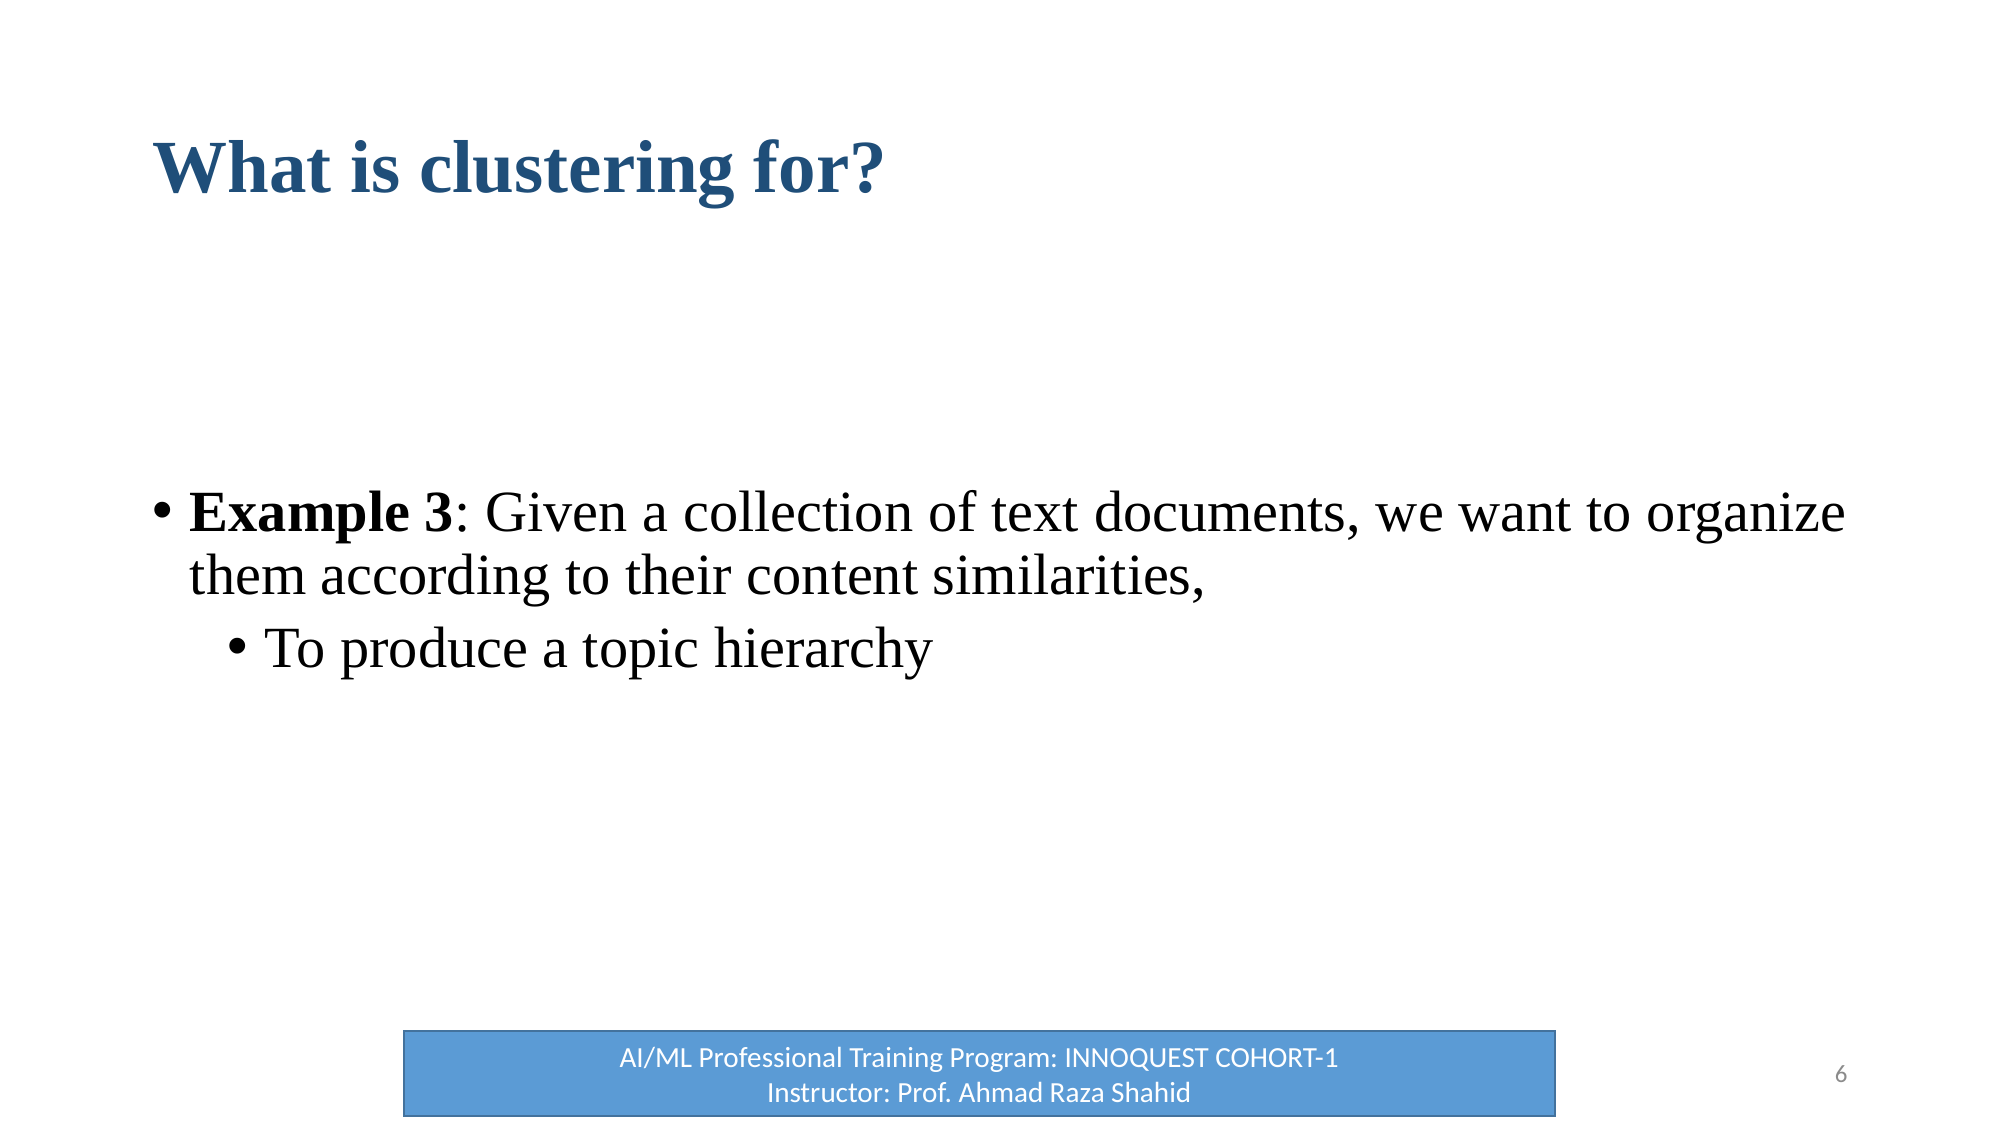

# What is clustering for?

Example 3: Given a collection of text documents, we want to organize them according to their content similarities,
To produce a topic hierarchy
AI/ML Professional Training Program: INNOQUEST COHORT-1
Instructor: Prof. Ahmad Raza Shahid
6